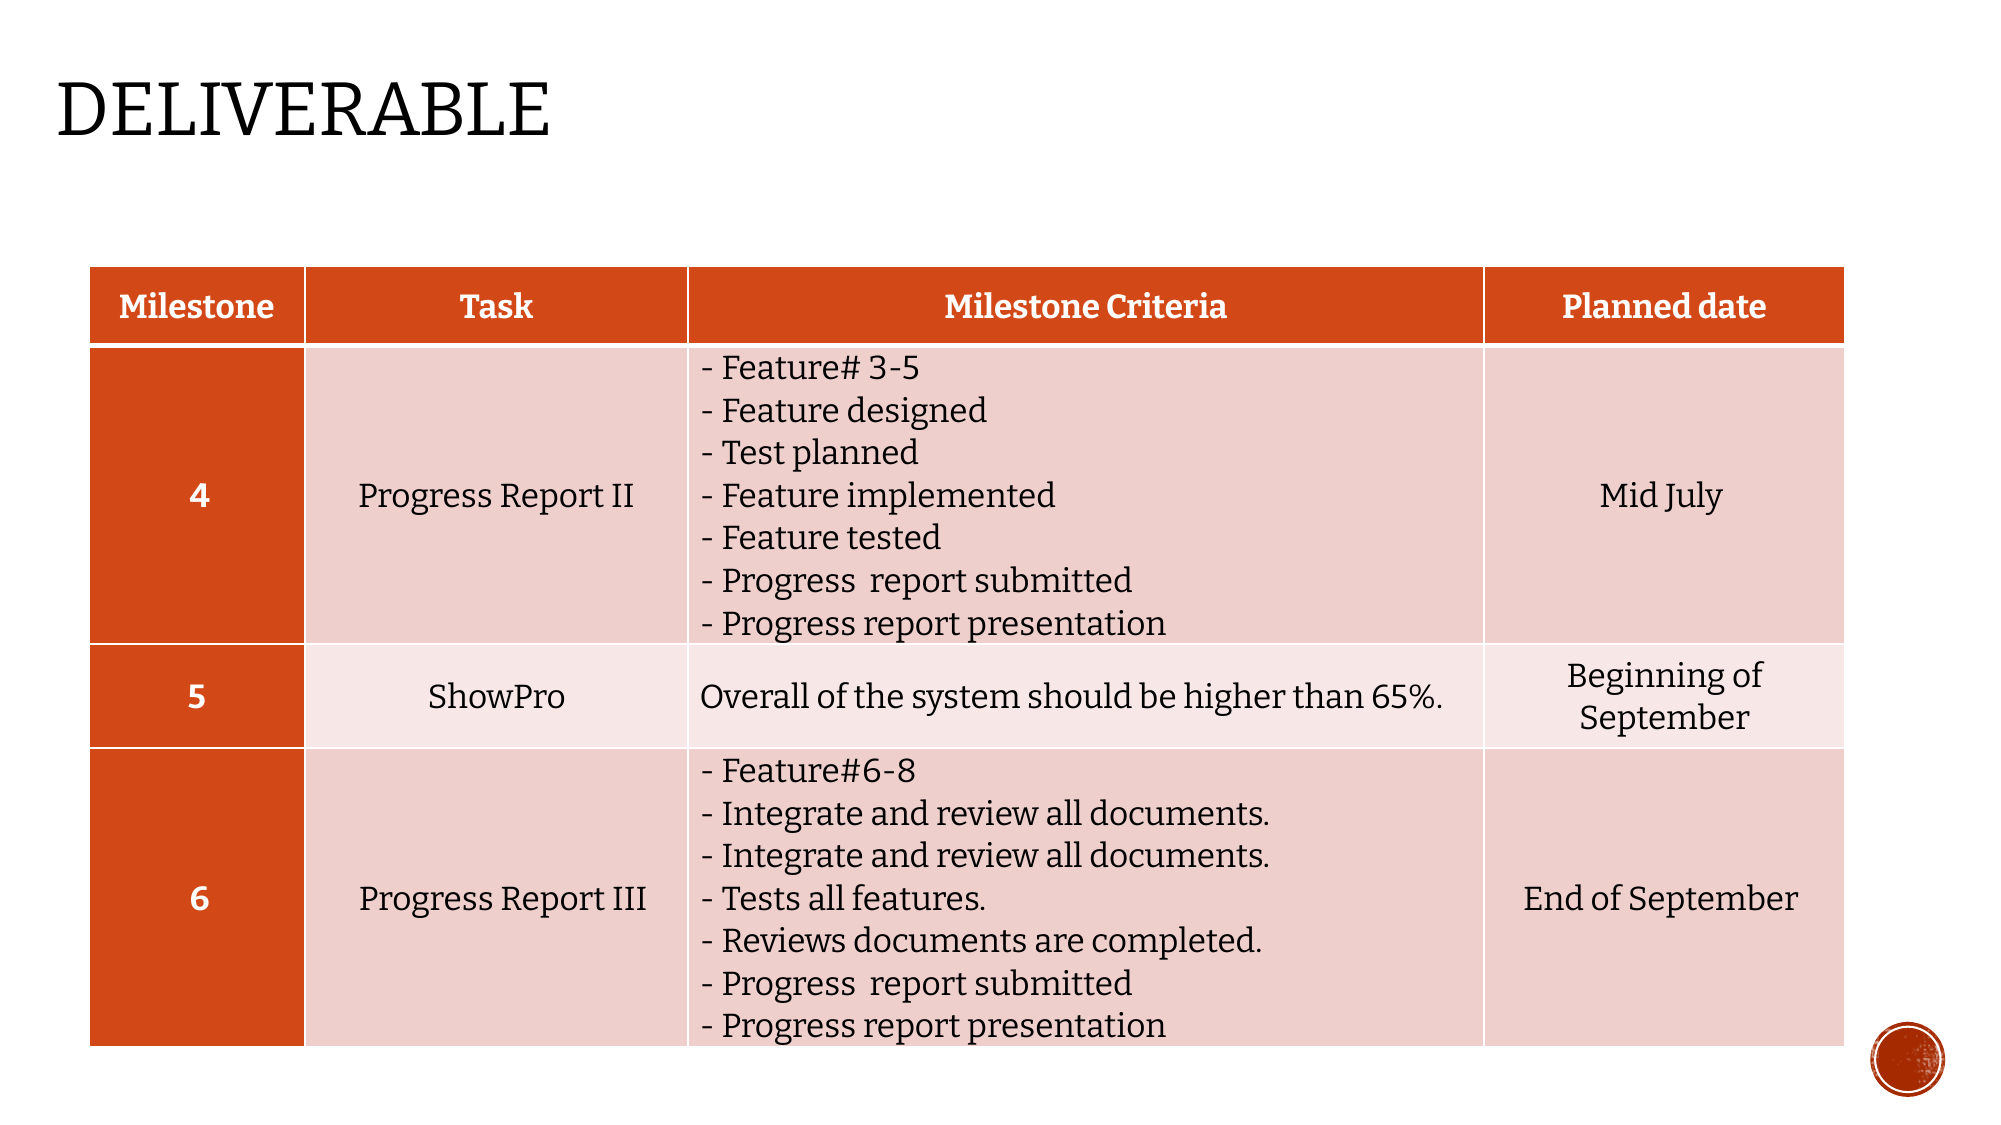

Deliverable
| Milestone | Task | Milestone Criteria | Planned date |
| --- | --- | --- | --- |
| 4 | Progress Report II | - Feature# 3-5 - Feature designed - Test planned - Feature implemented - Feature tested - Progress report submitted - Progress report presentation | Mid July |
| 5 | ShowPro | Overall of the system should be higher than 65%. | Beginning of September |
| 6 | Progress Report III | - Feature#6-8 - Integrate and review all documents. - Integrate and review all documents. - Tests all features. - Reviews documents are completed. - Progress report submitted - Progress report presentation | End of September |